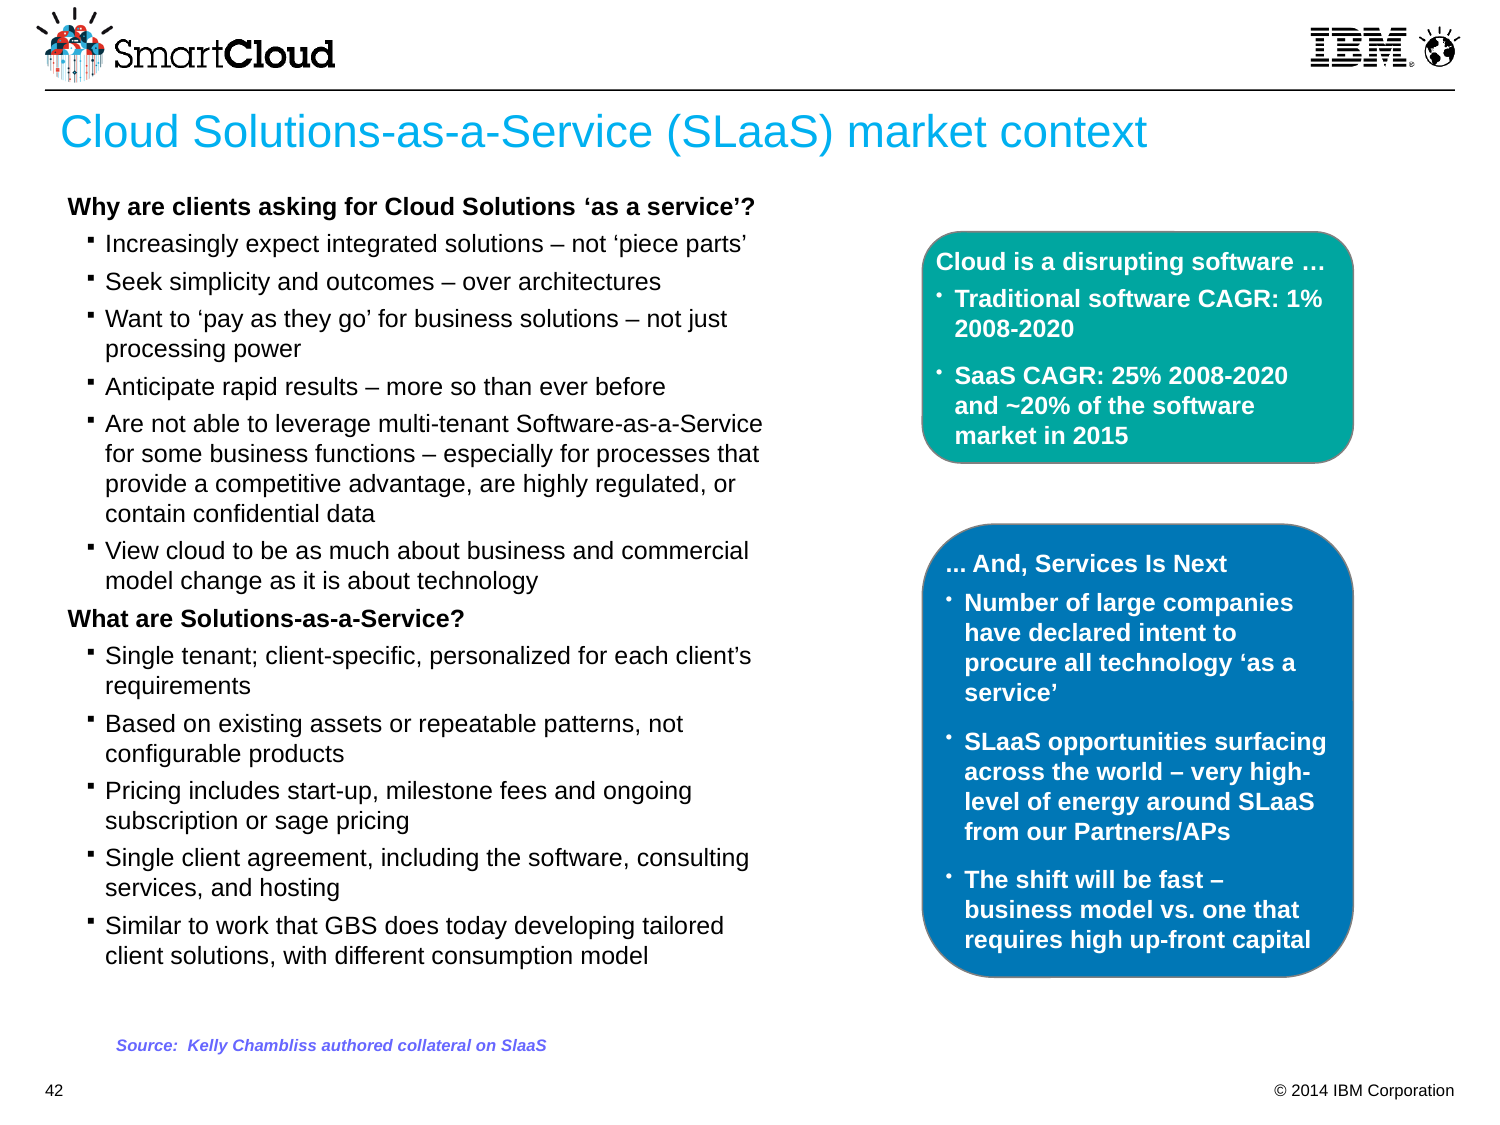

Cloud Solutions-as-a-Service (SLaaS) market context
Why are clients asking for Cloud Solutions ‘as a service’?
Increasingly expect integrated solutions – not ‘piece parts’
Seek simplicity and outcomes – over architectures
Want to ‘pay as they go’ for business solutions – not just processing power
Anticipate rapid results – more so than ever before
Are not able to leverage multi-tenant Software-as-a-Service for some business functions – especially for processes that provide a competitive advantage, are highly regulated, or contain confidential data
View cloud to be as much about business and commercial model change as it is about technology
What are Solutions-as-a-Service?
Single tenant; client-specific, personalized for each client’s requirements
Based on existing assets or repeatable patterns, not configurable products
Pricing includes start-up, milestone fees and ongoing subscription or sage pricing
Single client agreement, including the software, consulting services, and hosting
Similar to work that GBS does today developing tailored client solutions, with different consumption model
Cloud is a disrupting software …
Traditional software CAGR: 1% 2008-2020
SaaS CAGR: 25% 2008-2020 and ~20% of the software market in 2015
... And, Services Is Next
Number of large companies have declared intent to procure all technology ‘as a service’
SLaaS opportunities surfacing across the world – very high-level of energy around SLaaS from our Partners/APs
The shift will be fast – business model vs. one that requires high up-front capital
Source:  Kelly Chambliss authored collateral on SlaaS
42